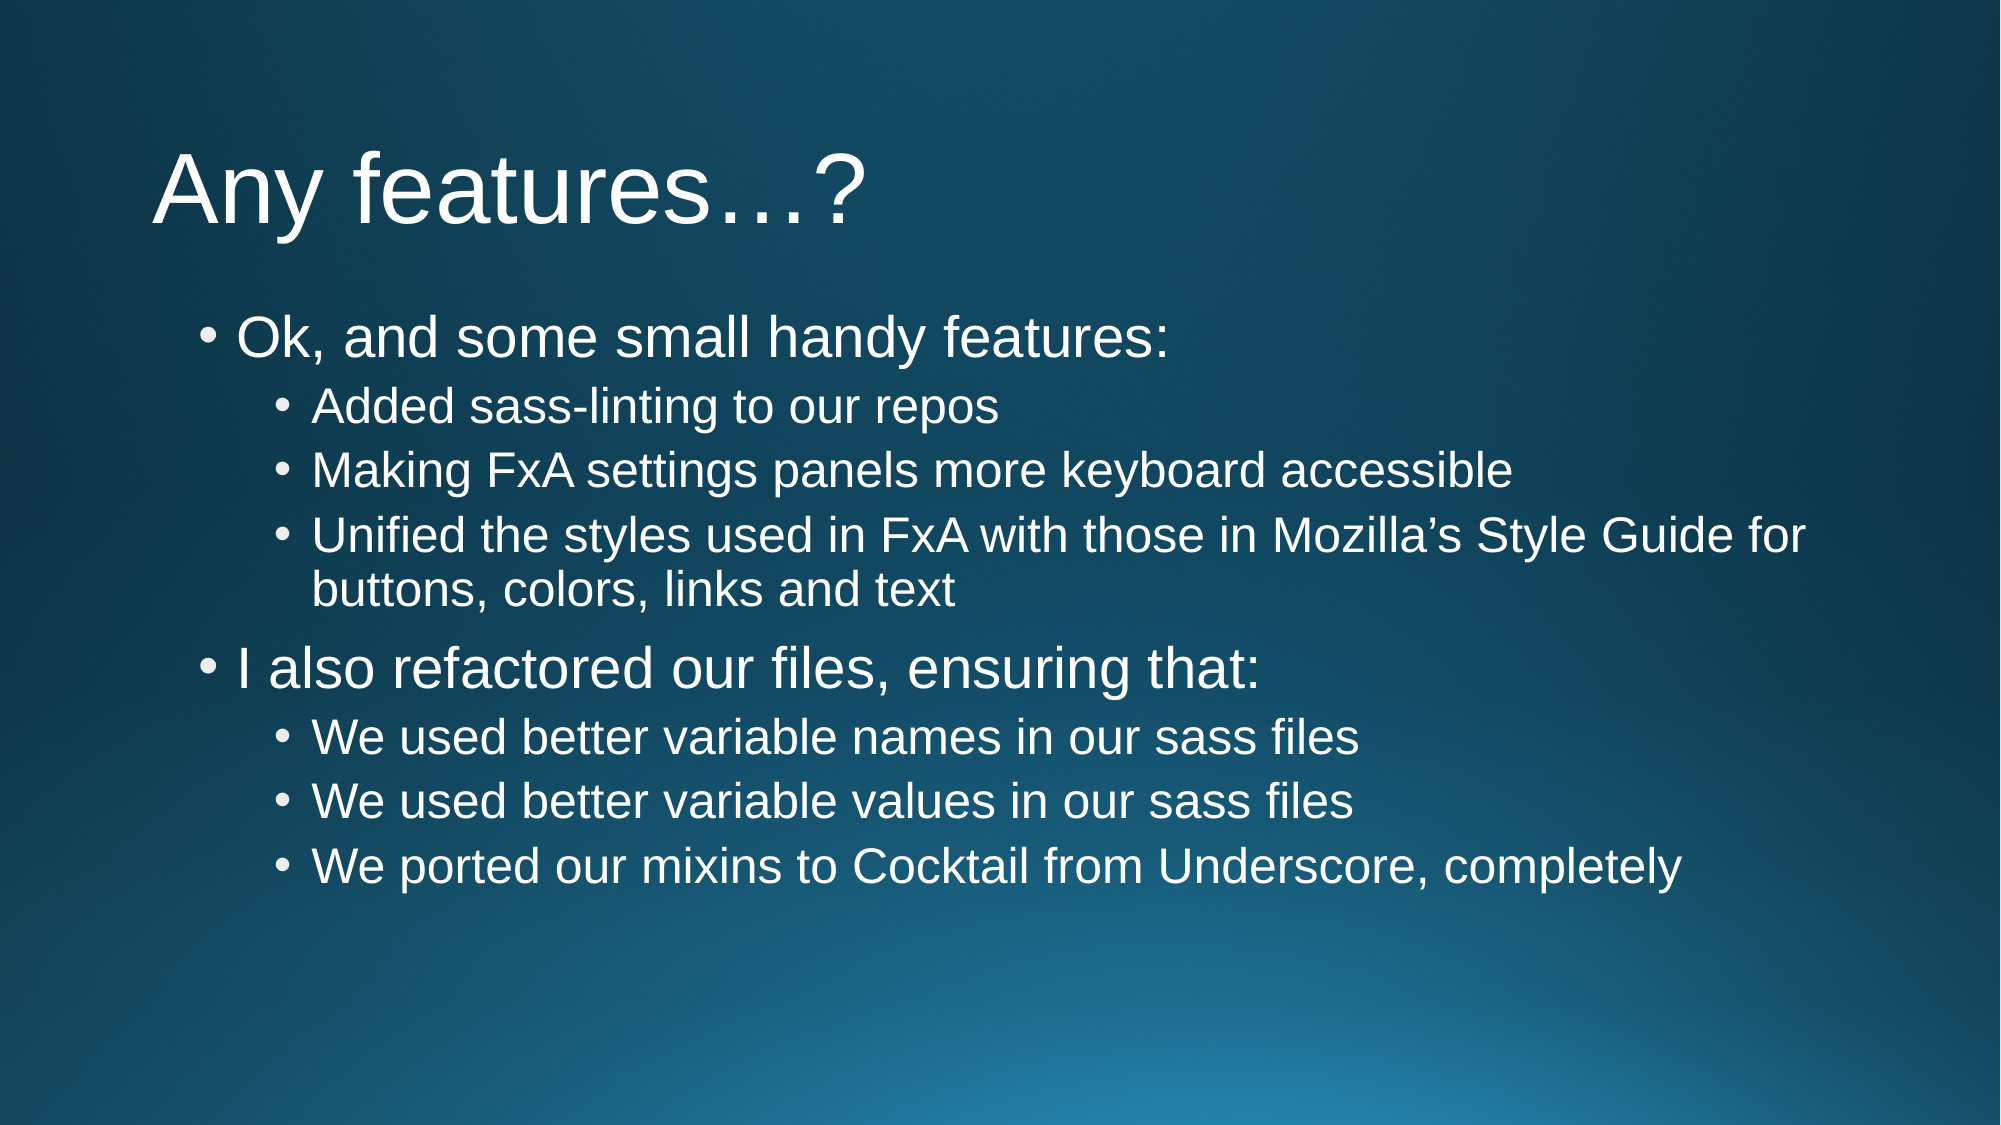

# Any features…?
Ok, and some small handy features:
Added sass-linting to our repos
Making FxA settings panels more keyboard accessible
Unified the styles used in FxA with those in Mozilla’s Style Guide for buttons, colors, links and text
I also refactored our files, ensuring that:
We used better variable names in our sass files
We used better variable values in our sass files
We ported our mixins to Cocktail from Underscore, completely